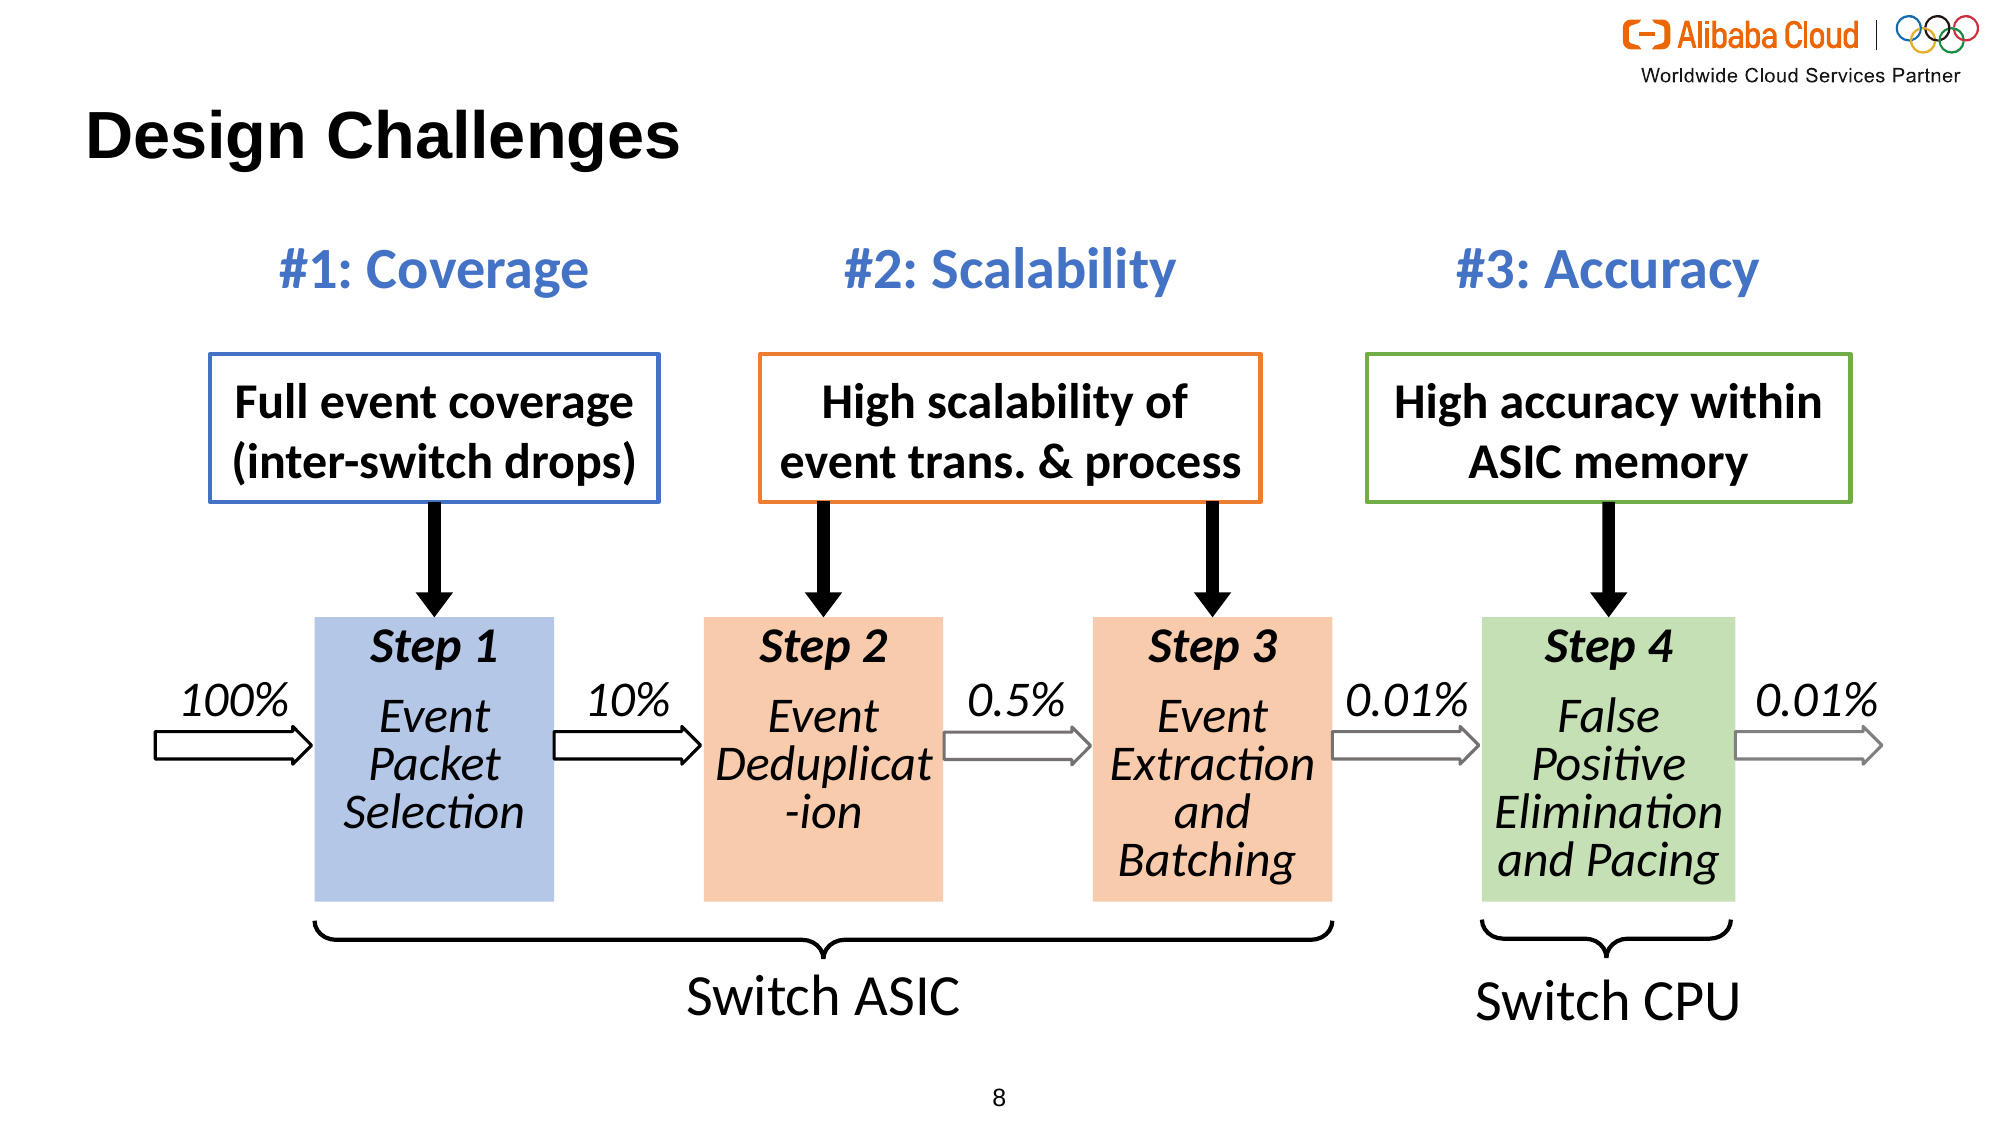

# Design Challenges
#1: Coverage
#2: Scalability
#3: Accuracy
Full event coverage
(inter-switch drops)
High scalability of
event trans. & process
High accuracy within ASIC memory

Step 1

Event Packet Selection
Step 2

Event Deduplicat-ion
Step 3

Event
Extraction
and
Batching
Step 4

False Positive Elimination and Pacing
100%
10%
0.5%
0.01%
0.01%

Switch ASIC
Switch CPU
8